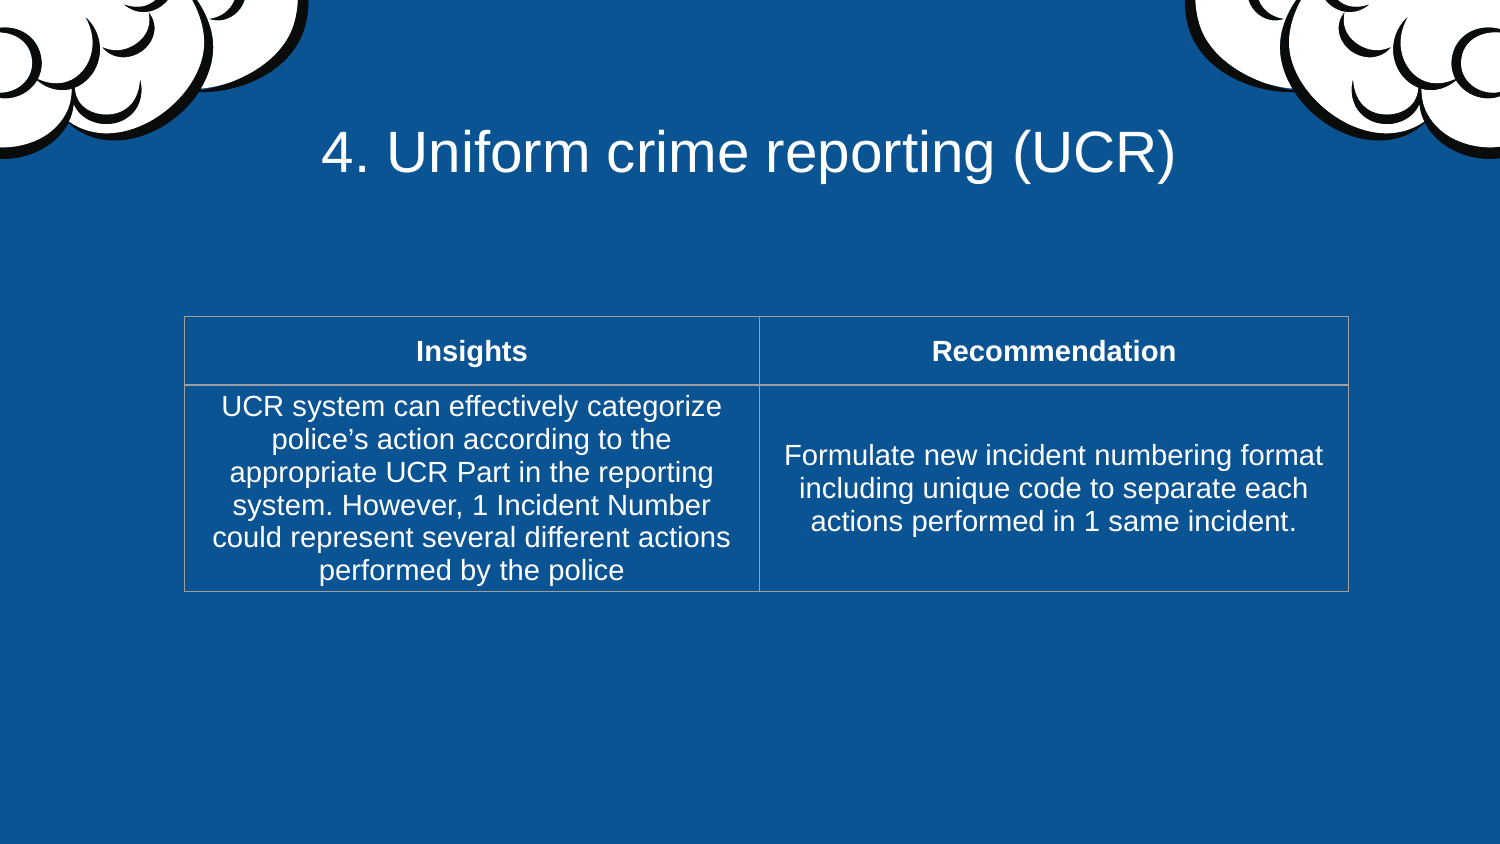

# 4. Uniform crime reporting (UCR)
| Insights | Recommendation |
| --- | --- |
| UCR system can effectively categorize police’s action according to the appropriate UCR Part in the reporting system. However, 1 Incident Number could represent several different actions performed by the police | Formulate new incident numbering format including unique code to separate each actions performed in 1 same incident. |